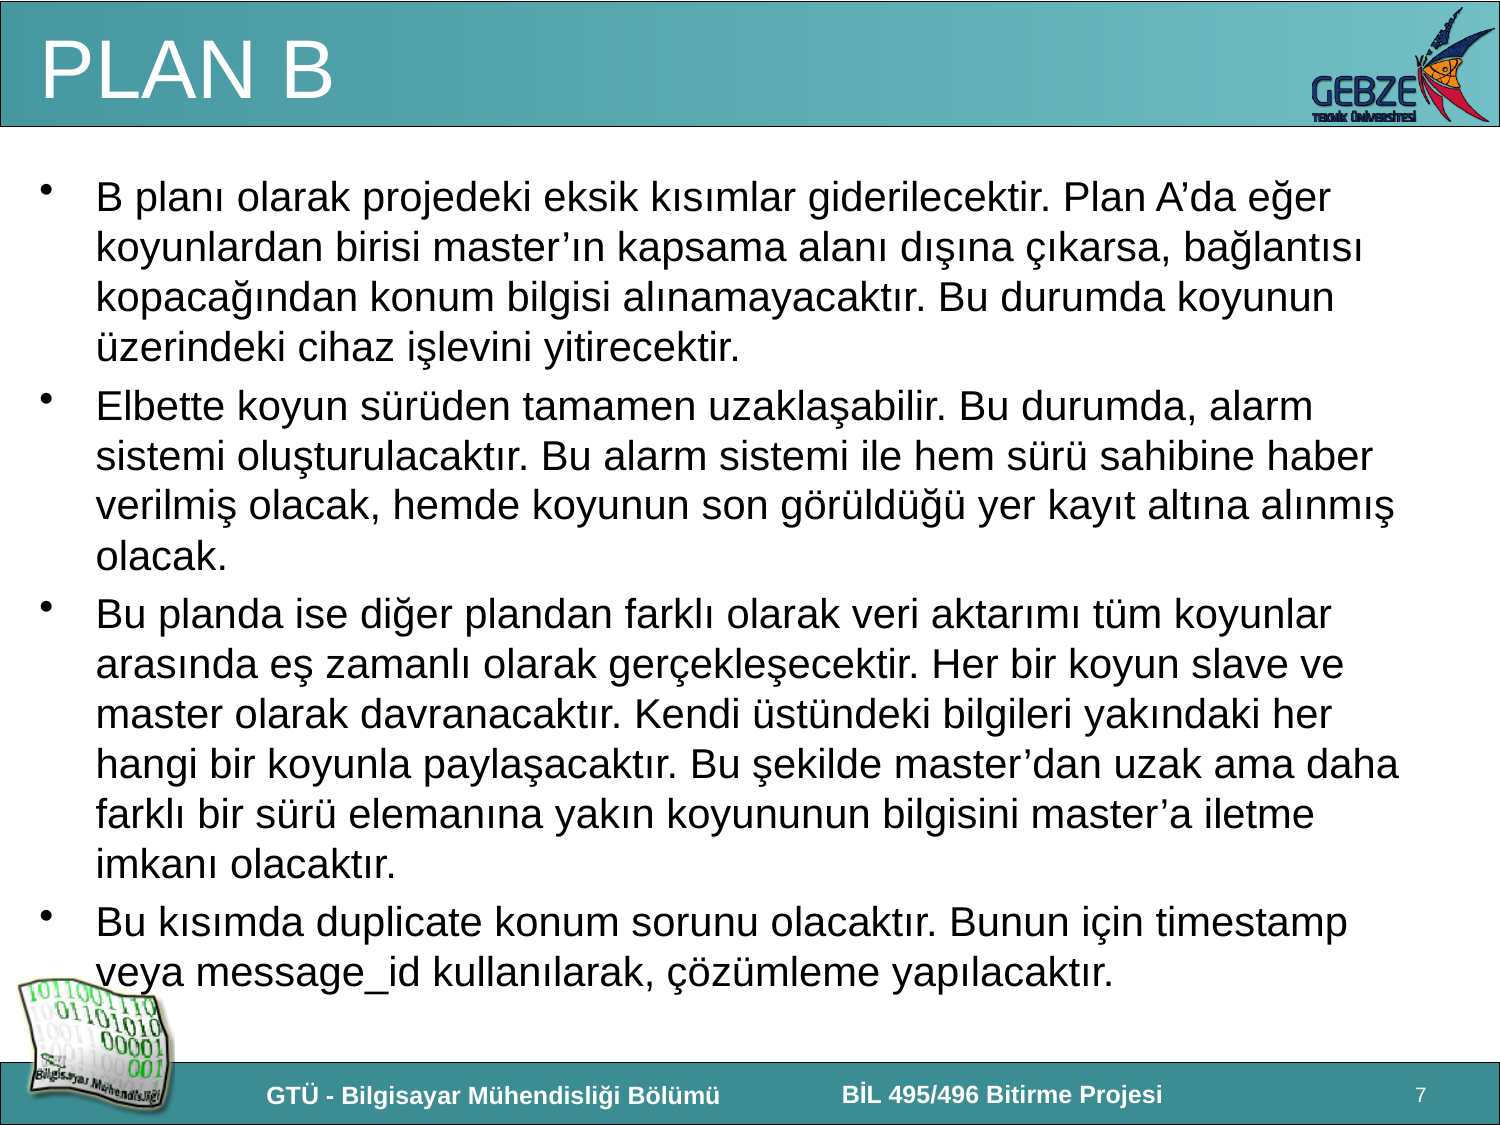

# PLAN B
B planı olarak projedeki eksik kısımlar giderilecektir. Plan A’da eğer koyunlardan birisi master’ın kapsama alanı dışına çıkarsa, bağlantısı kopacağından konum bilgisi alınamayacaktır. Bu durumda koyunun üzerindeki cihaz işlevini yitirecektir.
Elbette koyun sürüden tamamen uzaklaşabilir. Bu durumda, alarm sistemi oluşturulacaktır. Bu alarm sistemi ile hem sürü sahibine haber verilmiş olacak, hemde koyunun son görüldüğü yer kayıt altına alınmış olacak.
Bu planda ise diğer plandan farklı olarak veri aktarımı tüm koyunlar arasında eş zamanlı olarak gerçekleşecektir. Her bir koyun slave ve master olarak davranacaktır. Kendi üstündeki bilgileri yakındaki her hangi bir koyunla paylaşacaktır. Bu şekilde master’dan uzak ama daha farklı bir sürü elemanına yakın koyununun bilgisini master’a iletme imkanı olacaktır.
Bu kısımda duplicate konum sorunu olacaktır. Bunun için timestamp veya message_id kullanılarak, çözümleme yapılacaktır.

7